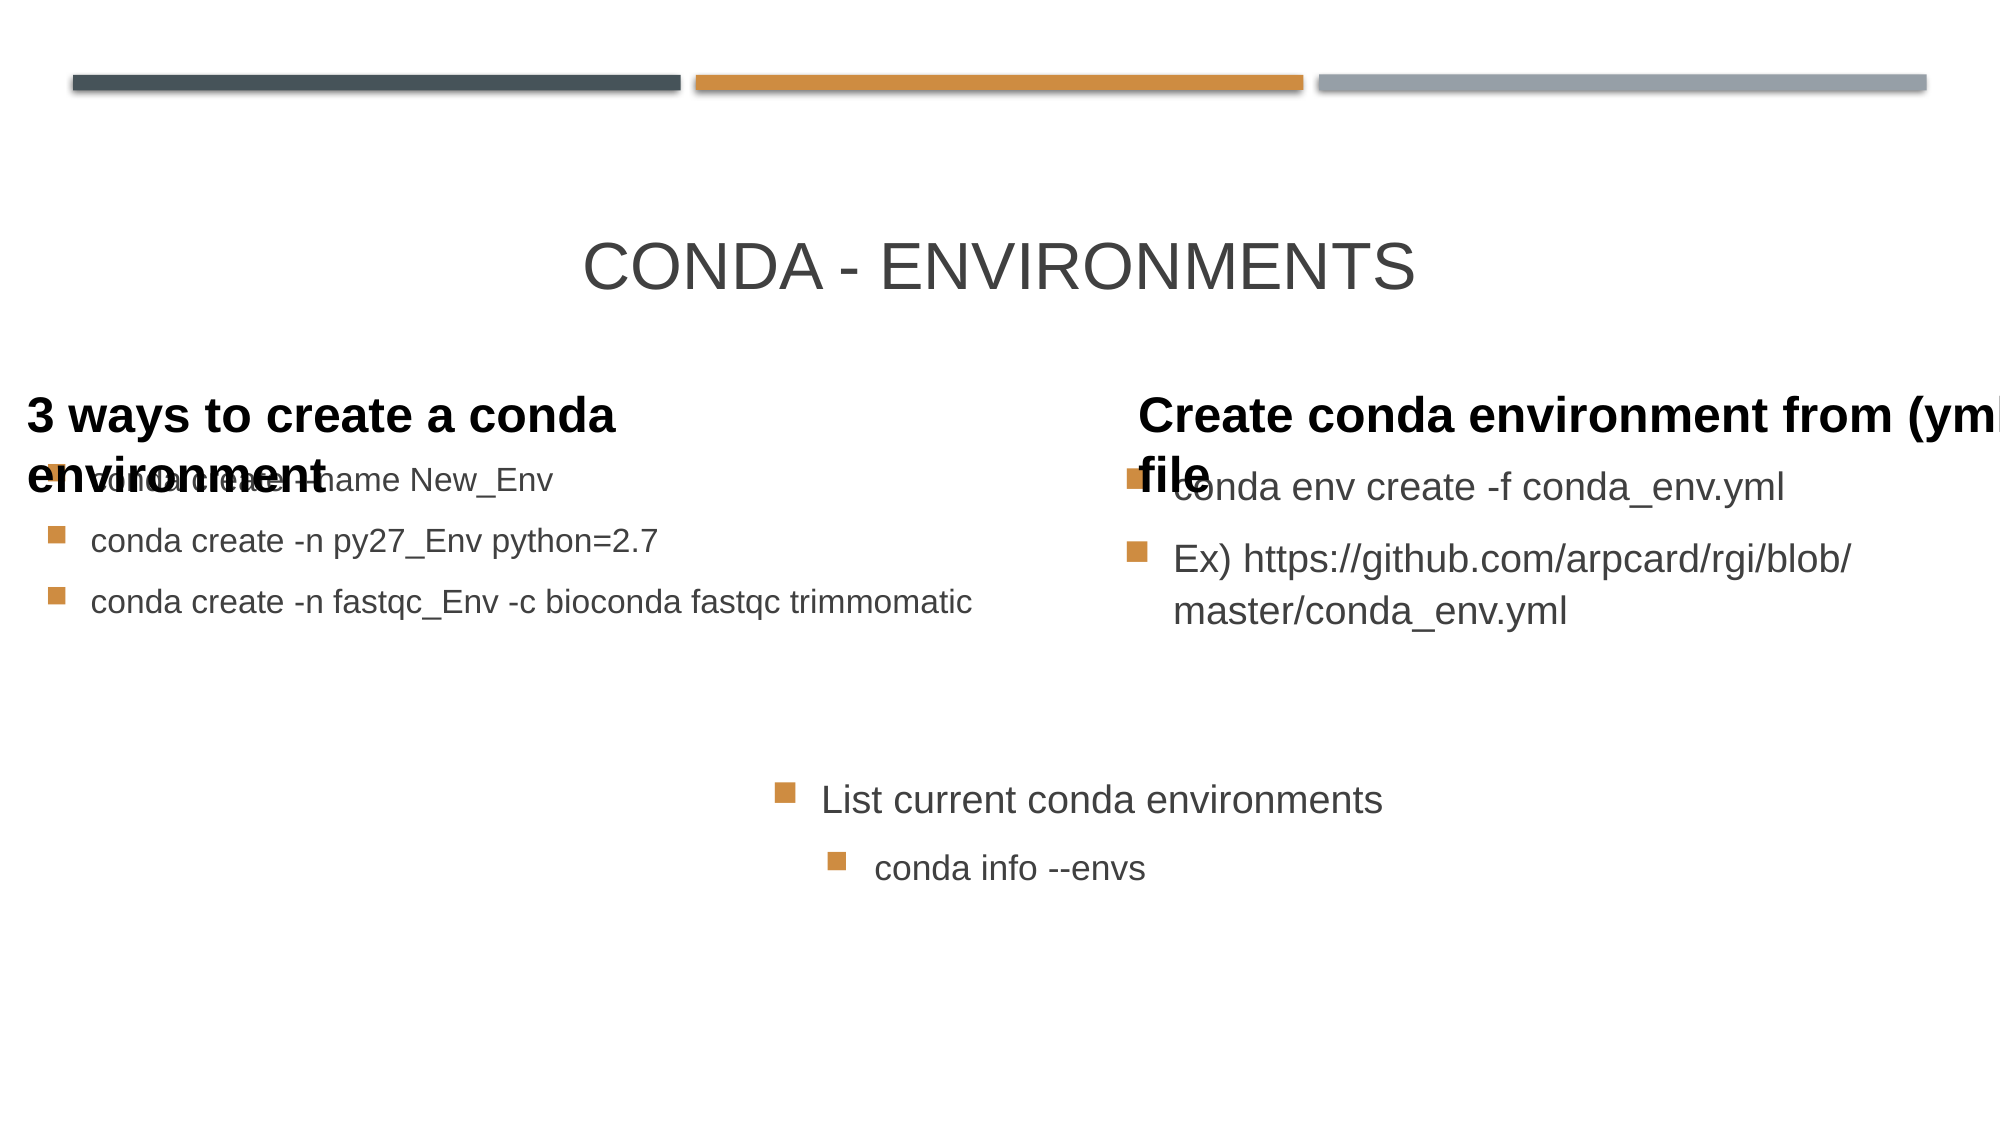

# Conda - Environments
3 ways to create a conda environment
Create conda environment from (yml) file

conda create --name New_Env
conda create -n py27_Env python=2.7
conda create -n fastqc_Env -c bioconda fastqc trimmomatic
conda env create -f conda_env.yml
Ex) https://github.com/arpcard/rgi/blob/master/conda_env.yml
List current conda environments
conda info --envs